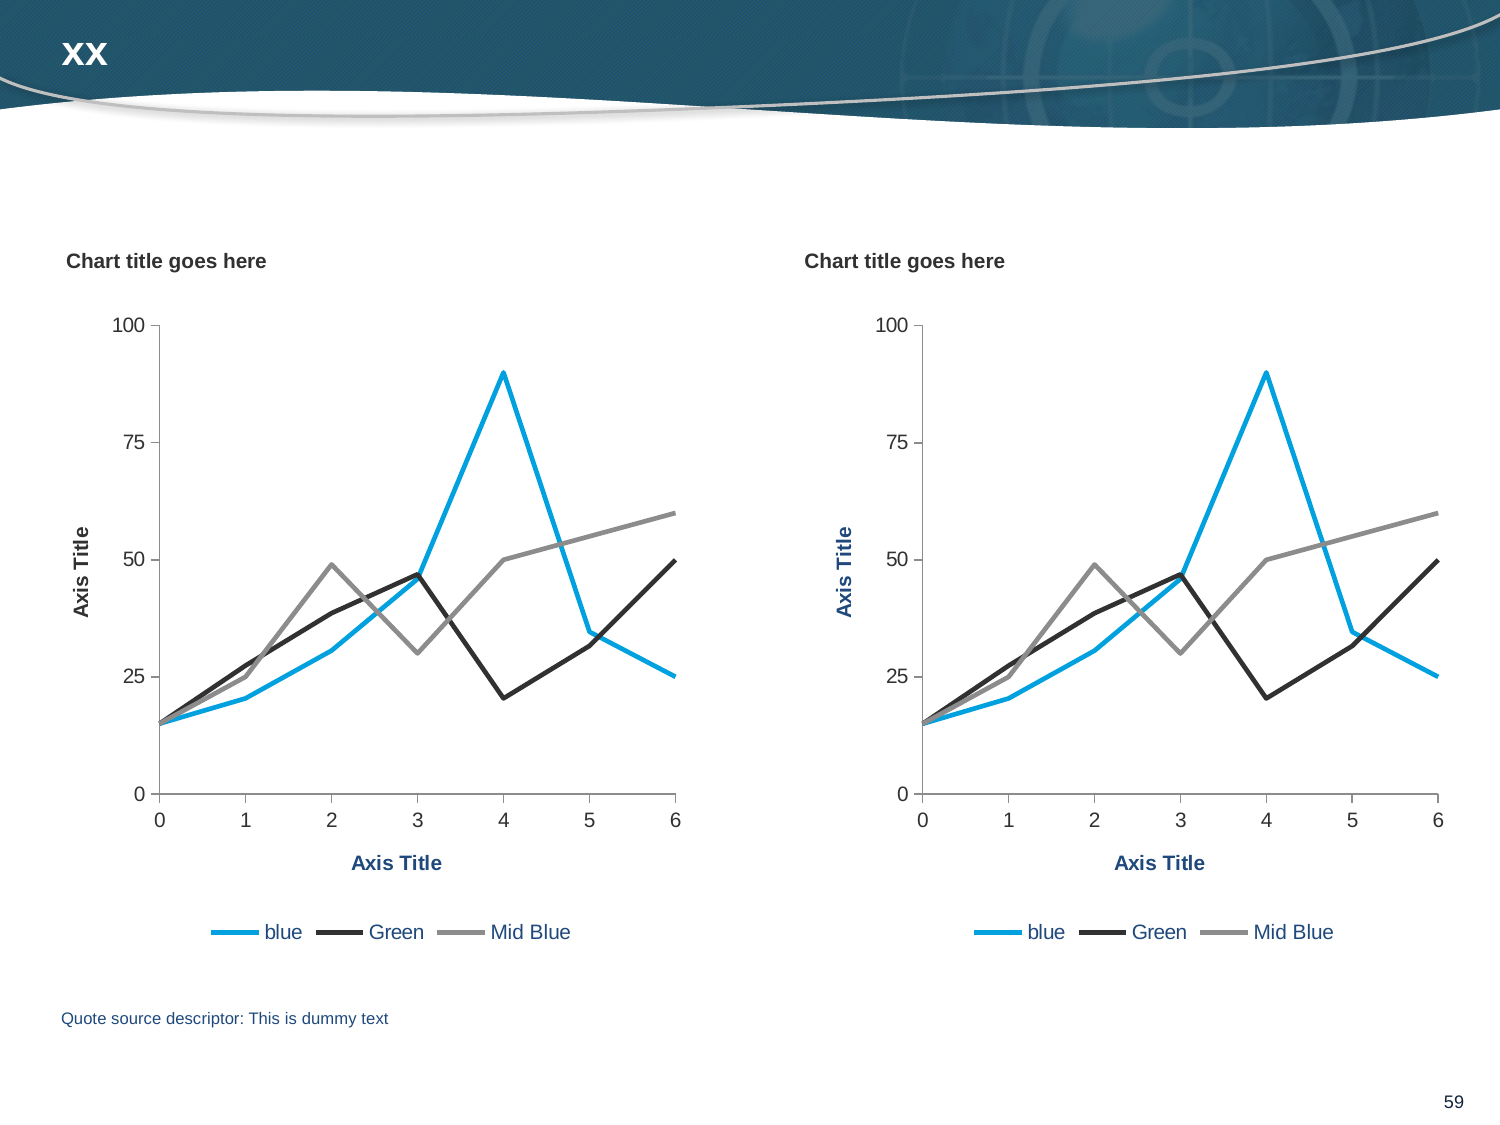

# xx
Chart title goes here
Chart title goes here

### Chart

| Category | blue | Green | Mid Blue |
|---|---|---|---|
| 0.0 | 15.0 | 15.0 | 15.0 |
| 1.0 | 20.4 | 27.4 | 25.0 |
| 2.0 | 30.6 | 38.6 | 49.0 |
| 3.0 | 45.9 | 46.9 | 30.0 |
| 4.0 | 90.0 | 20.4 | 50.0 |
| 5.0 | 34.6 | 31.6 | 55.0 |
| 6.0 | 25.0 | 50.0 | 60.0 |

### Chart

| Category | blue | Green | Mid Blue |
|---|---|---|---|
| 0.0 | 15.0 | 15.0 | 15.0 |
| 1.0 | 20.4 | 27.4 | 25.0 |
| 2.0 | 30.6 | 38.6 | 49.0 |
| 3.0 | 45.9 | 46.9 | 30.0 |
| 4.0 | 90.0 | 20.4 | 50.0 |
| 5.0 | 34.6 | 31.6 | 55.0 |
| 6.0 | 25.0 | 50.0 | 60.0 |
Quote source descriptor: This is dummy text